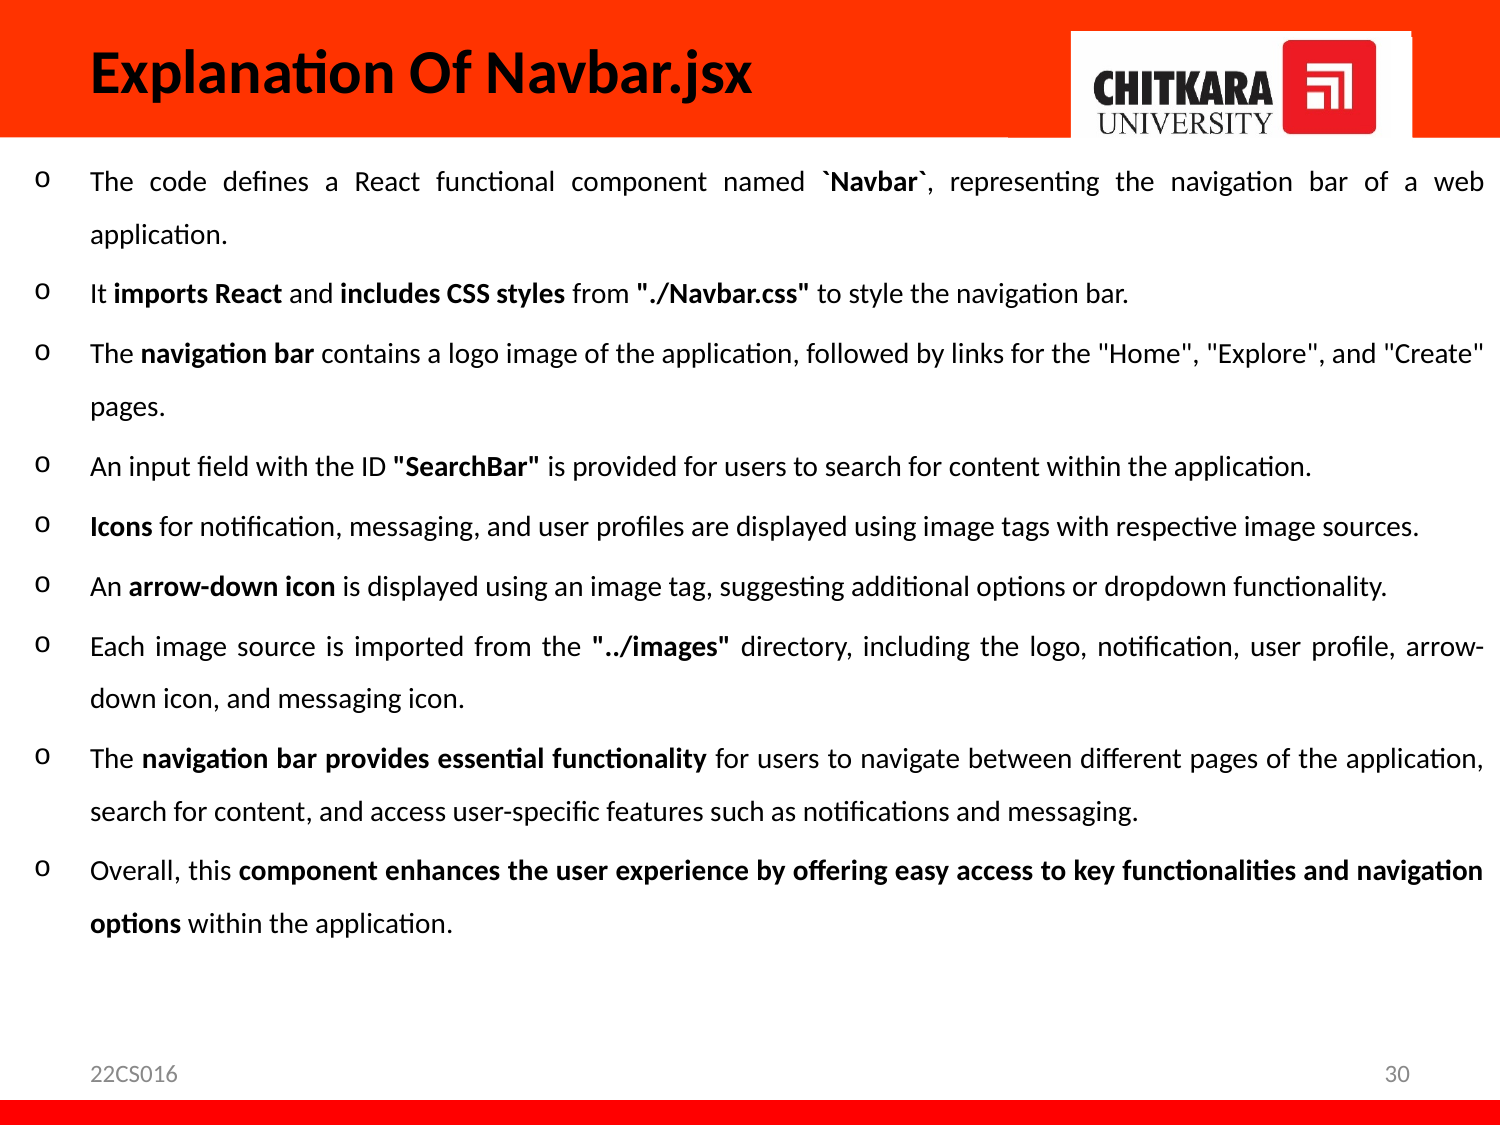

# Explanation Of Navbar.jsx
The code defines a React functional component named `Navbar`, representing the navigation bar of a web application.
It imports React and includes CSS styles from "./Navbar.css" to style the navigation bar.
The navigation bar contains a logo image of the application, followed by links for the "Home", "Explore", and "Create" pages.
An input field with the ID "SearchBar" is provided for users to search for content within the application.
Icons for notification, messaging, and user profiles are displayed using image tags with respective image sources.
An arrow-down icon is displayed using an image tag, suggesting additional options or dropdown functionality.
Each image source is imported from the "../images" directory, including the logo, notification, user profile, arrow-down icon, and messaging icon.
The navigation bar provides essential functionality for users to navigate between different pages of the application, search for content, and access user-specific features such as notifications and messaging.
Overall, this component enhances the user experience by offering easy access to key functionalities and navigation options within the application.
22CS016
30